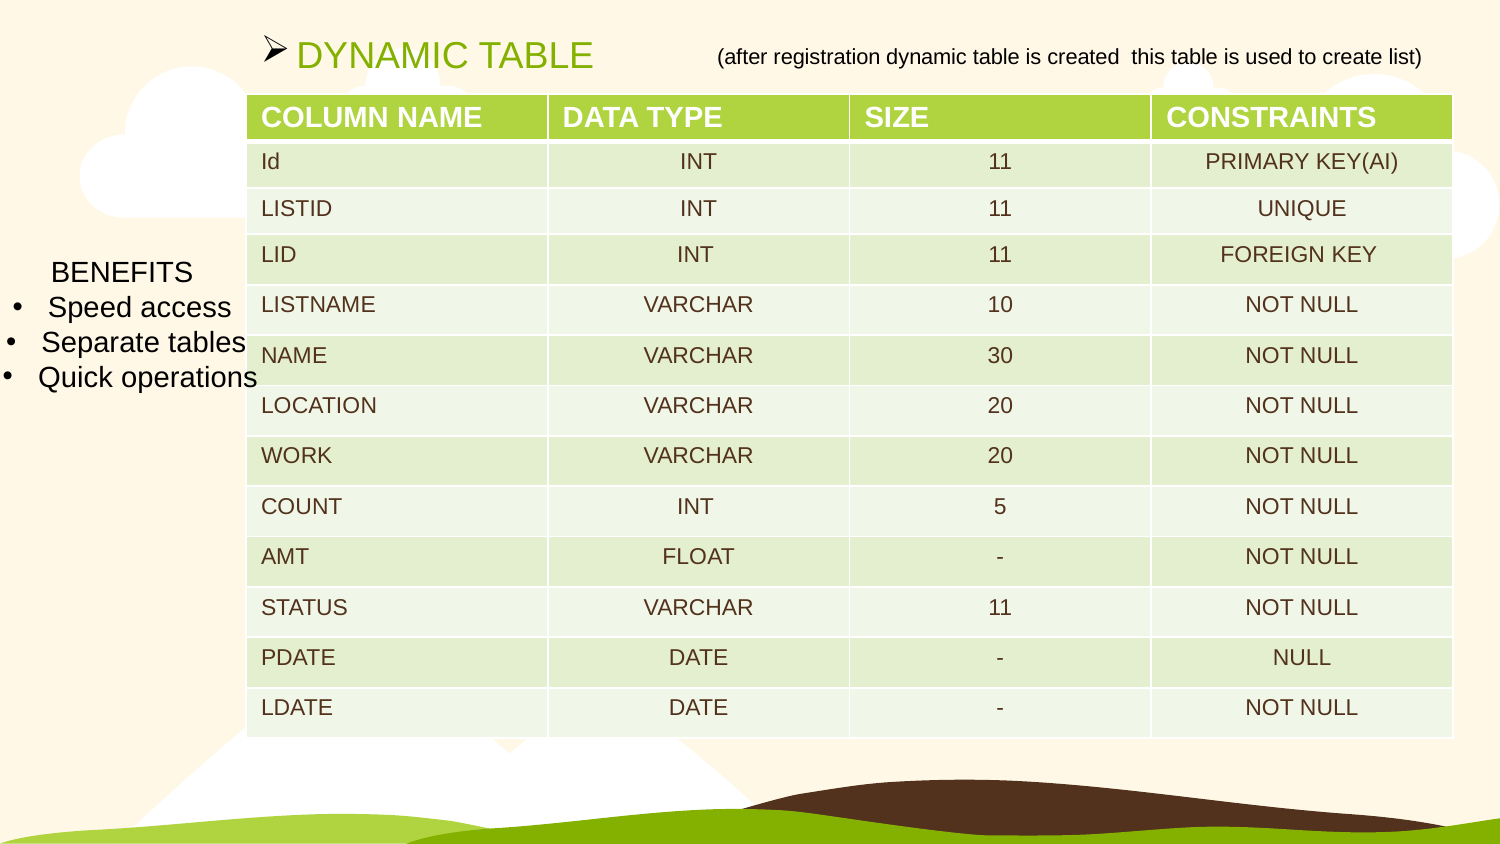

DYNAMIC TABLE
(after registration dynamic table is created  this table is used to create list)
| COLUMN NAME | DATA TYPE | SIZE | CONSTRAINTS |
| --- | --- | --- | --- |
| Id | INT | 11 | PRIMARY KEY(AI) |
| LISTID | INT | 11 | UNIQUE |
| LID | INT | 11 | FOREIGN KEY |
| LISTNAME | VARCHAR | 10 | NOT NULL |
| NAME | VARCHAR | 30 | NOT NULL |
| LOCATION | VARCHAR | 20 | NOT NULL |
| WORK | VARCHAR | 20 | NOT NULL |
| COUNT | INT | 5 | NOT NULL |
| AMT | FLOAT | - | NOT NULL |
| STATUS | VARCHAR | 11 | NOT NULL |
| PDATE | DATE | - | NULL |
| LDATE | DATE | - | NOT NULL |
BENEFITS
Speed access
Separate tables
Quick operations